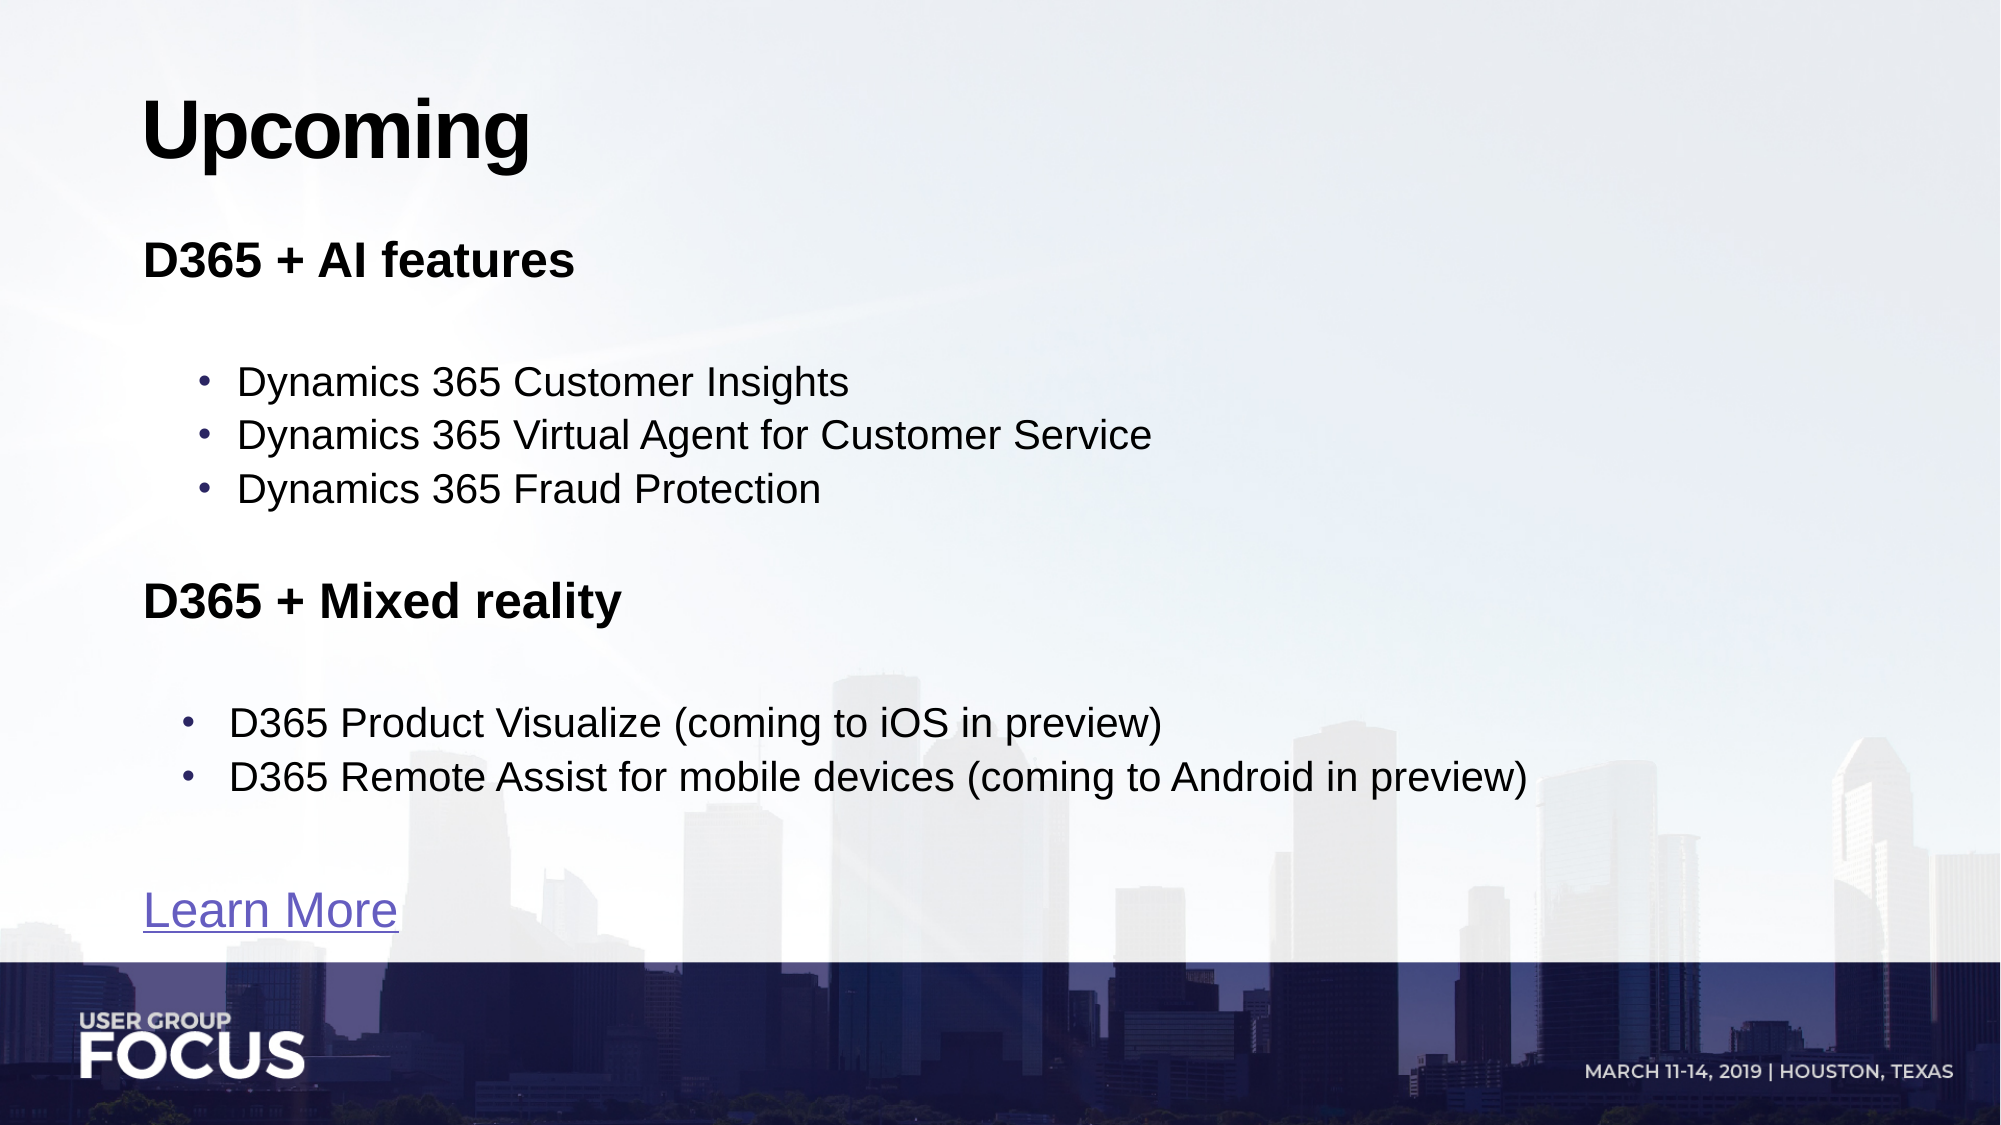

# Upcoming
D365 + AI features

Dynamics 365 Customer Insights
Dynamics 365 Virtual Agent for Customer Service
Dynamics 365 Fraud Protection

D365 + Mixed reality

D365 Product Visualize (coming to iOS in preview)
D365 Remote Assist for mobile devices (coming to Android in preview)

Learn More